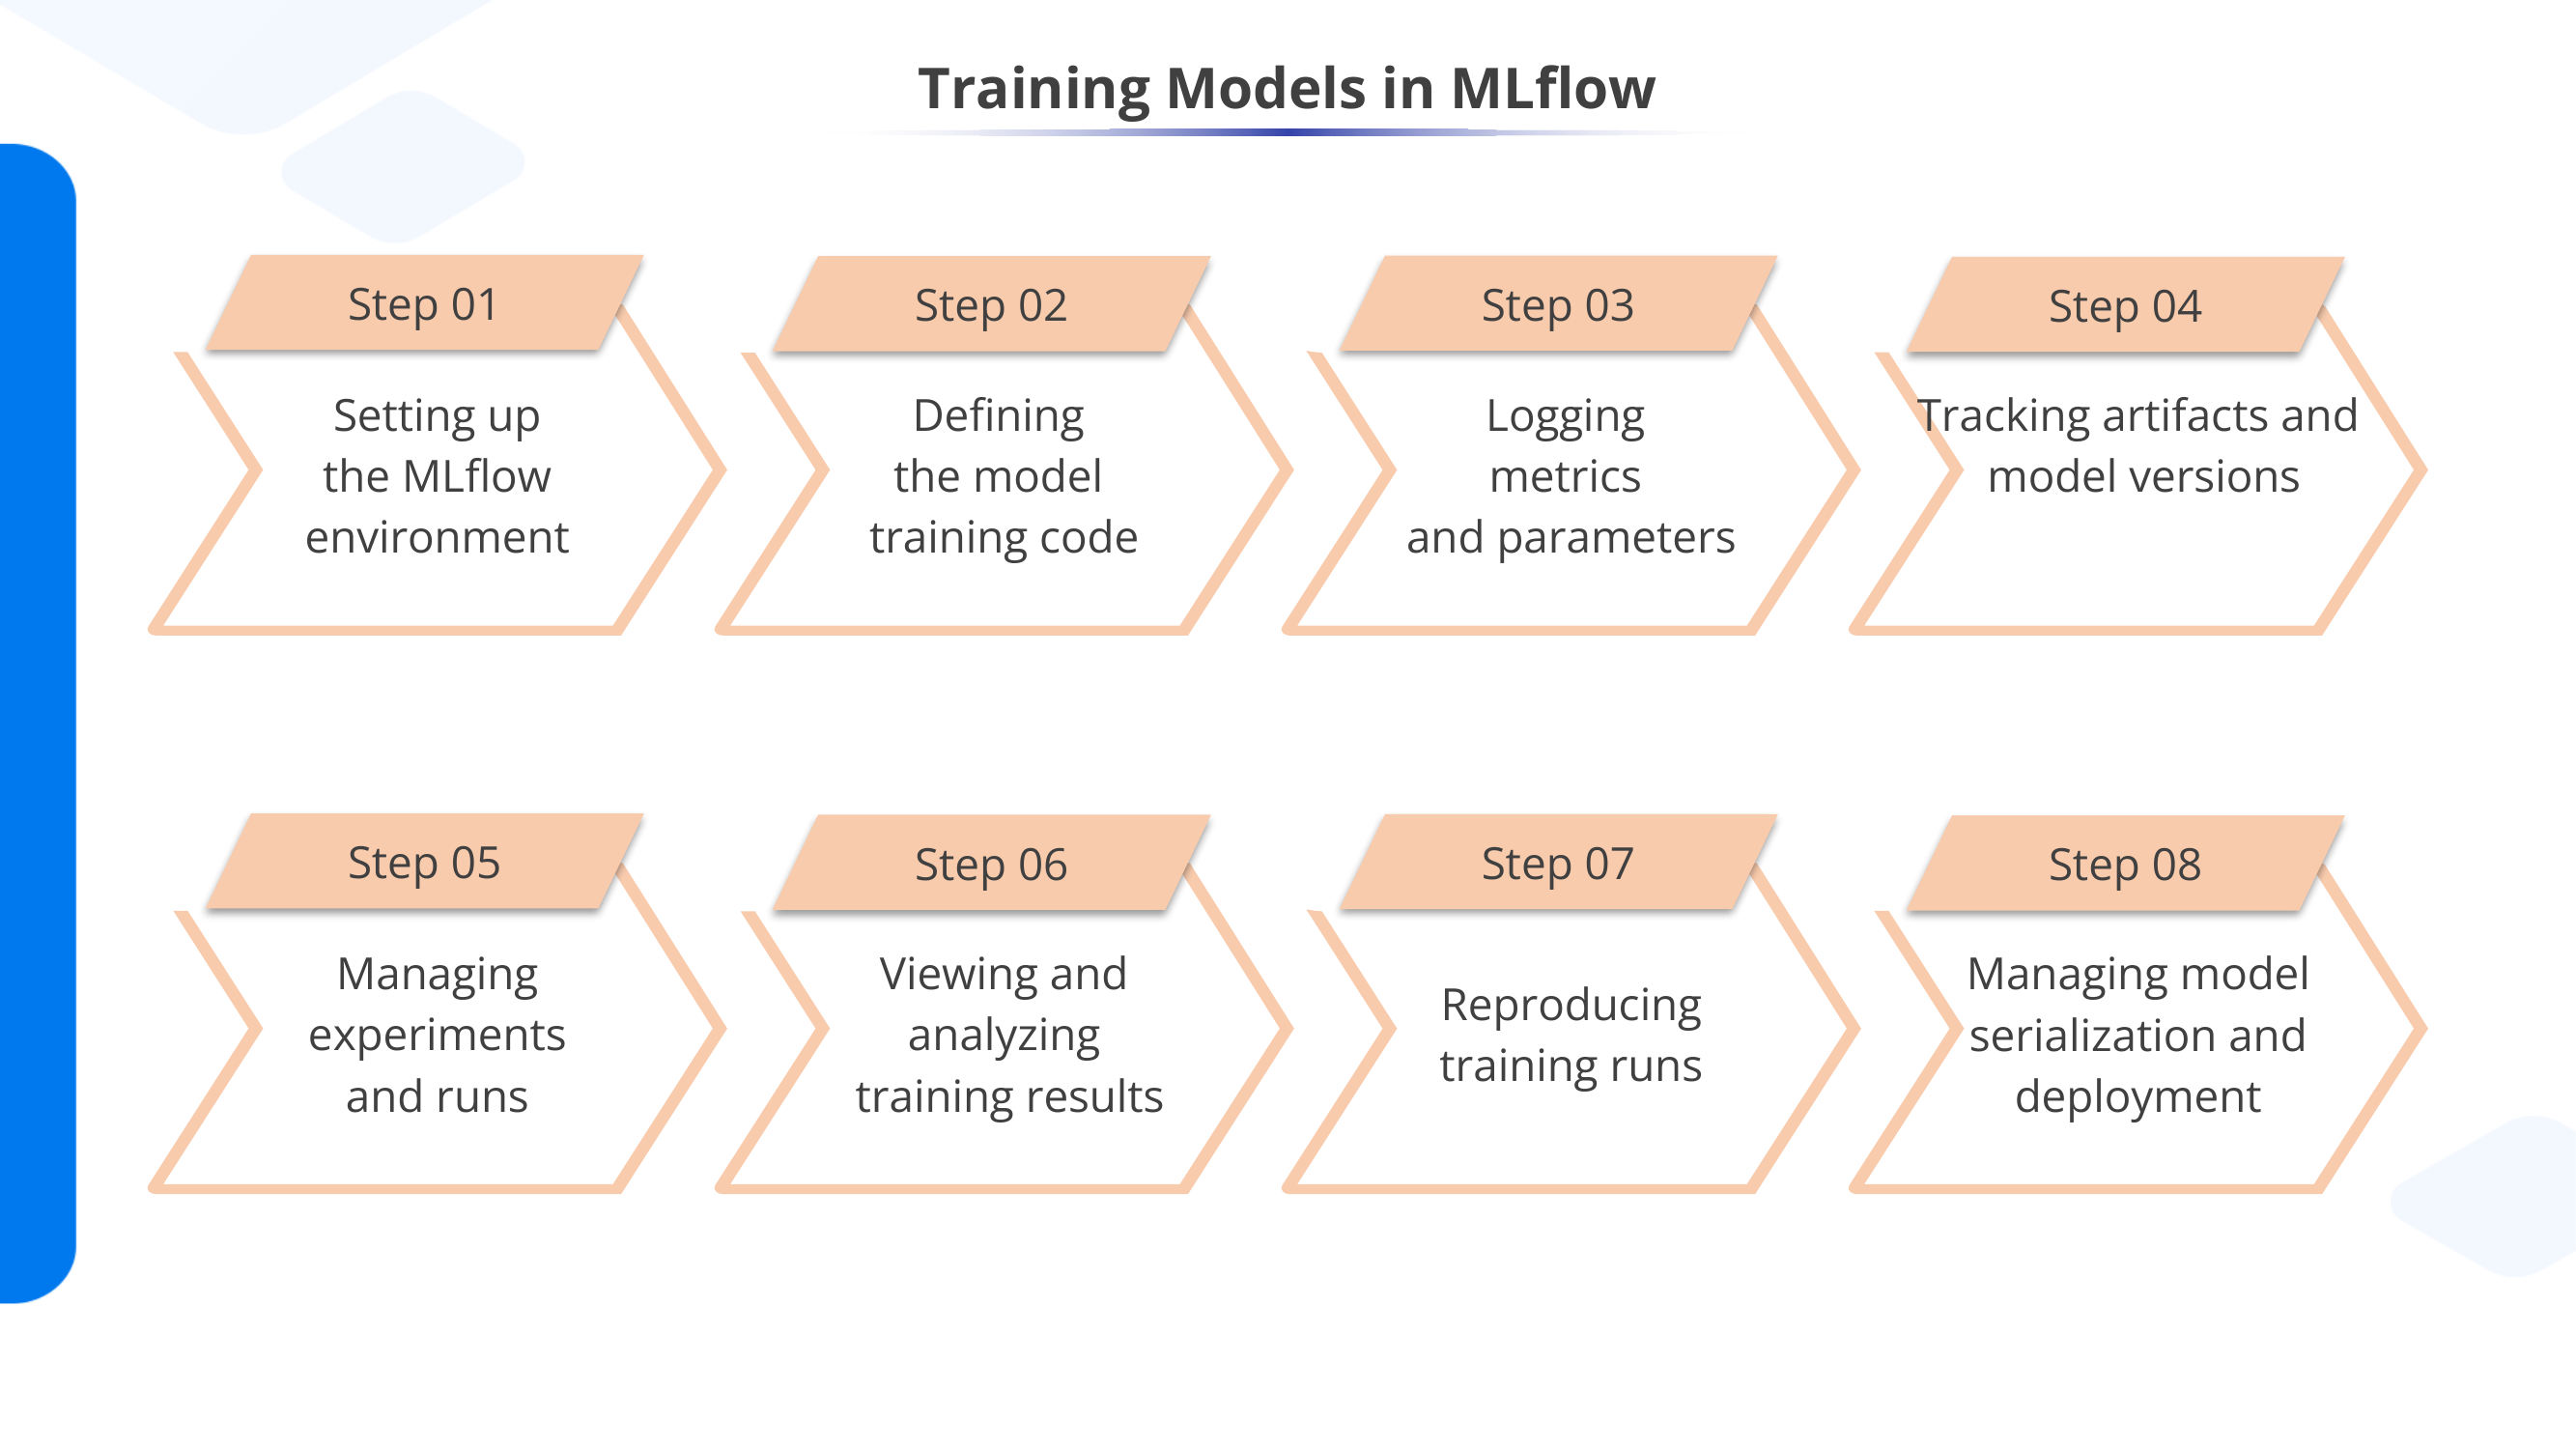

# Training Models in MLflow

Step 01
Step 03
Step 02
Step 04

Setting up the MLflow environment
Defining
the model
training code
Logging
metrics
and parameters
Tracking artifacts and
 model versions
Step 05
Step 07
Step 06
Step 08

Managing experiments and runs
Viewing and analyzing
 training results
Managing model serialization and deployment
Reproducing training runs